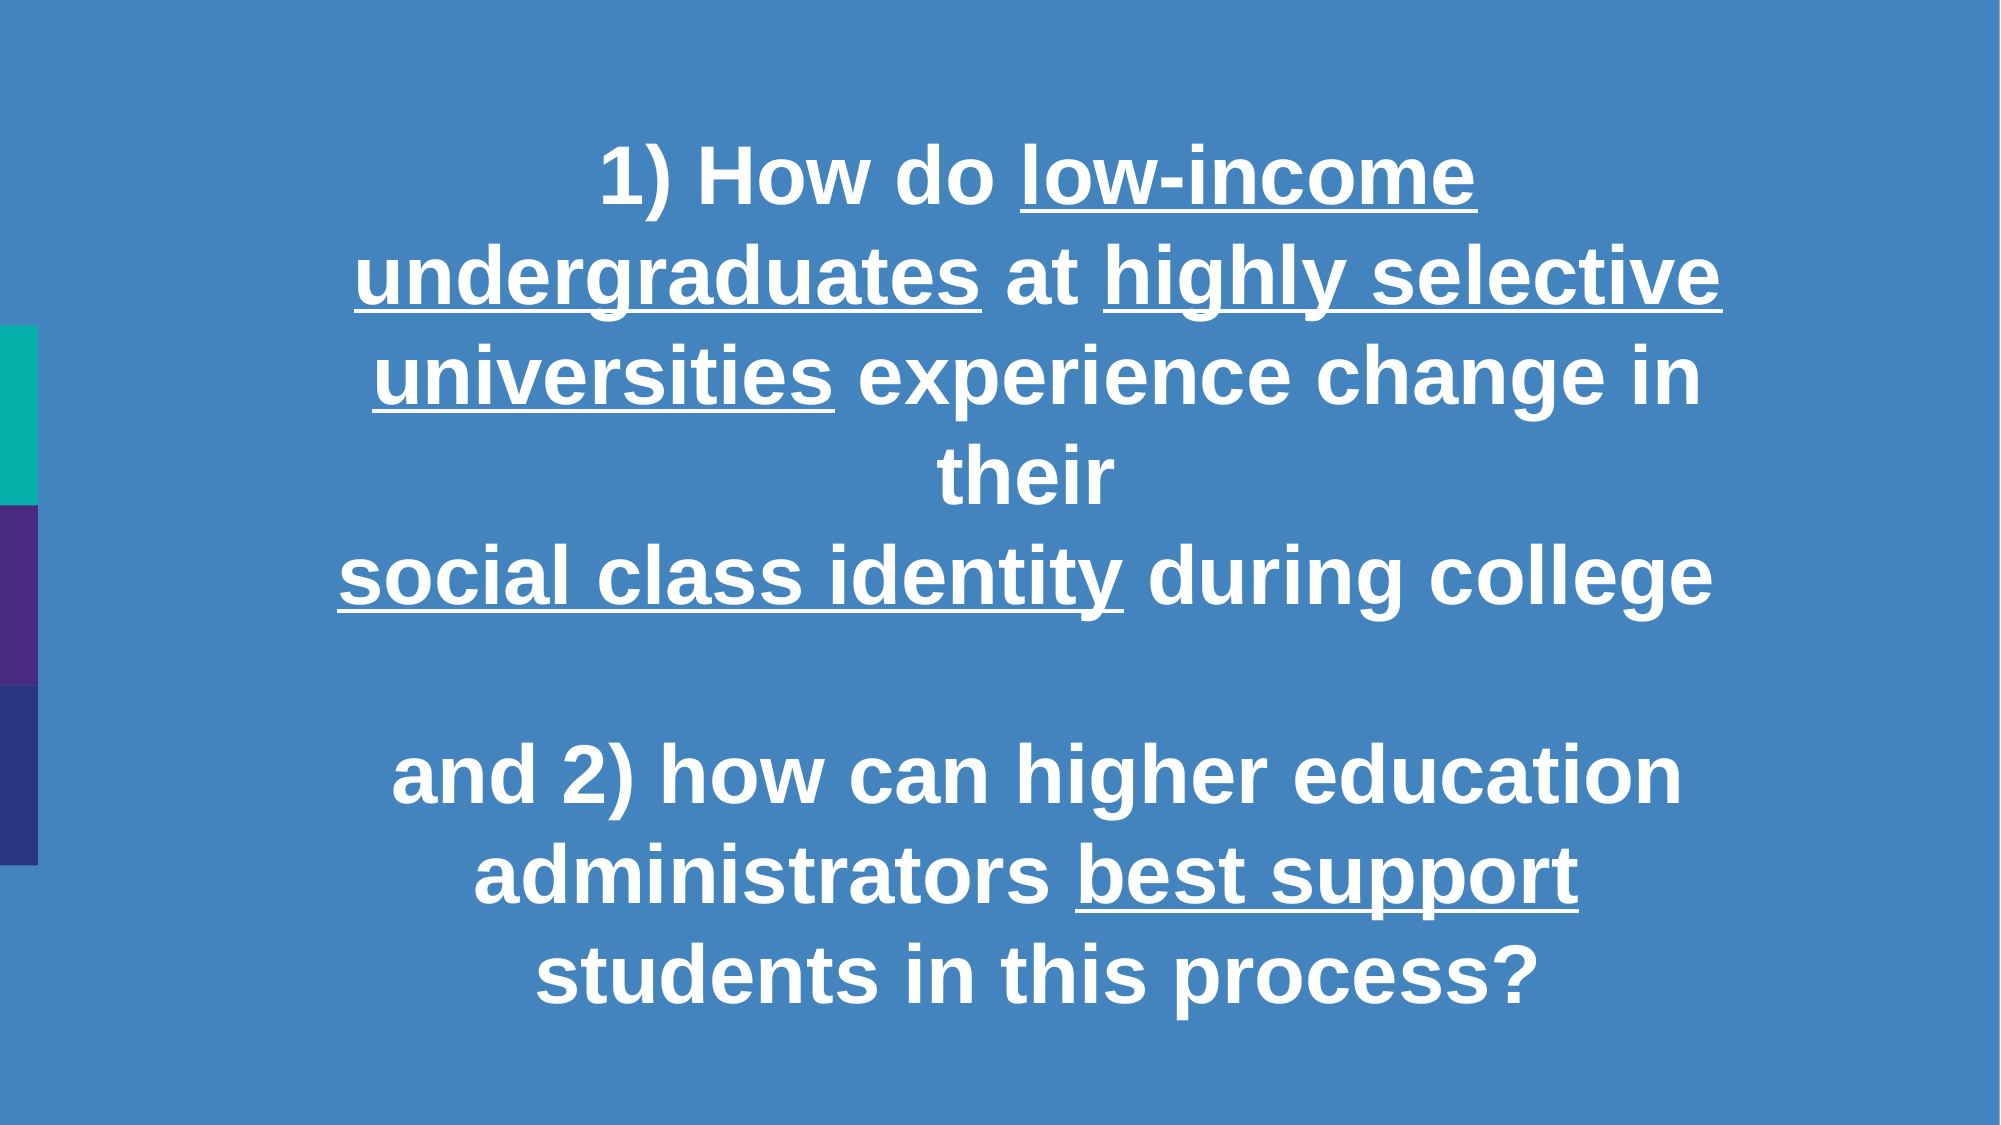

1) How do low-income undergraduates at highly selective universities experience change in their
social class identity during college

and 2) how can higher education administrators best support
students in this process?